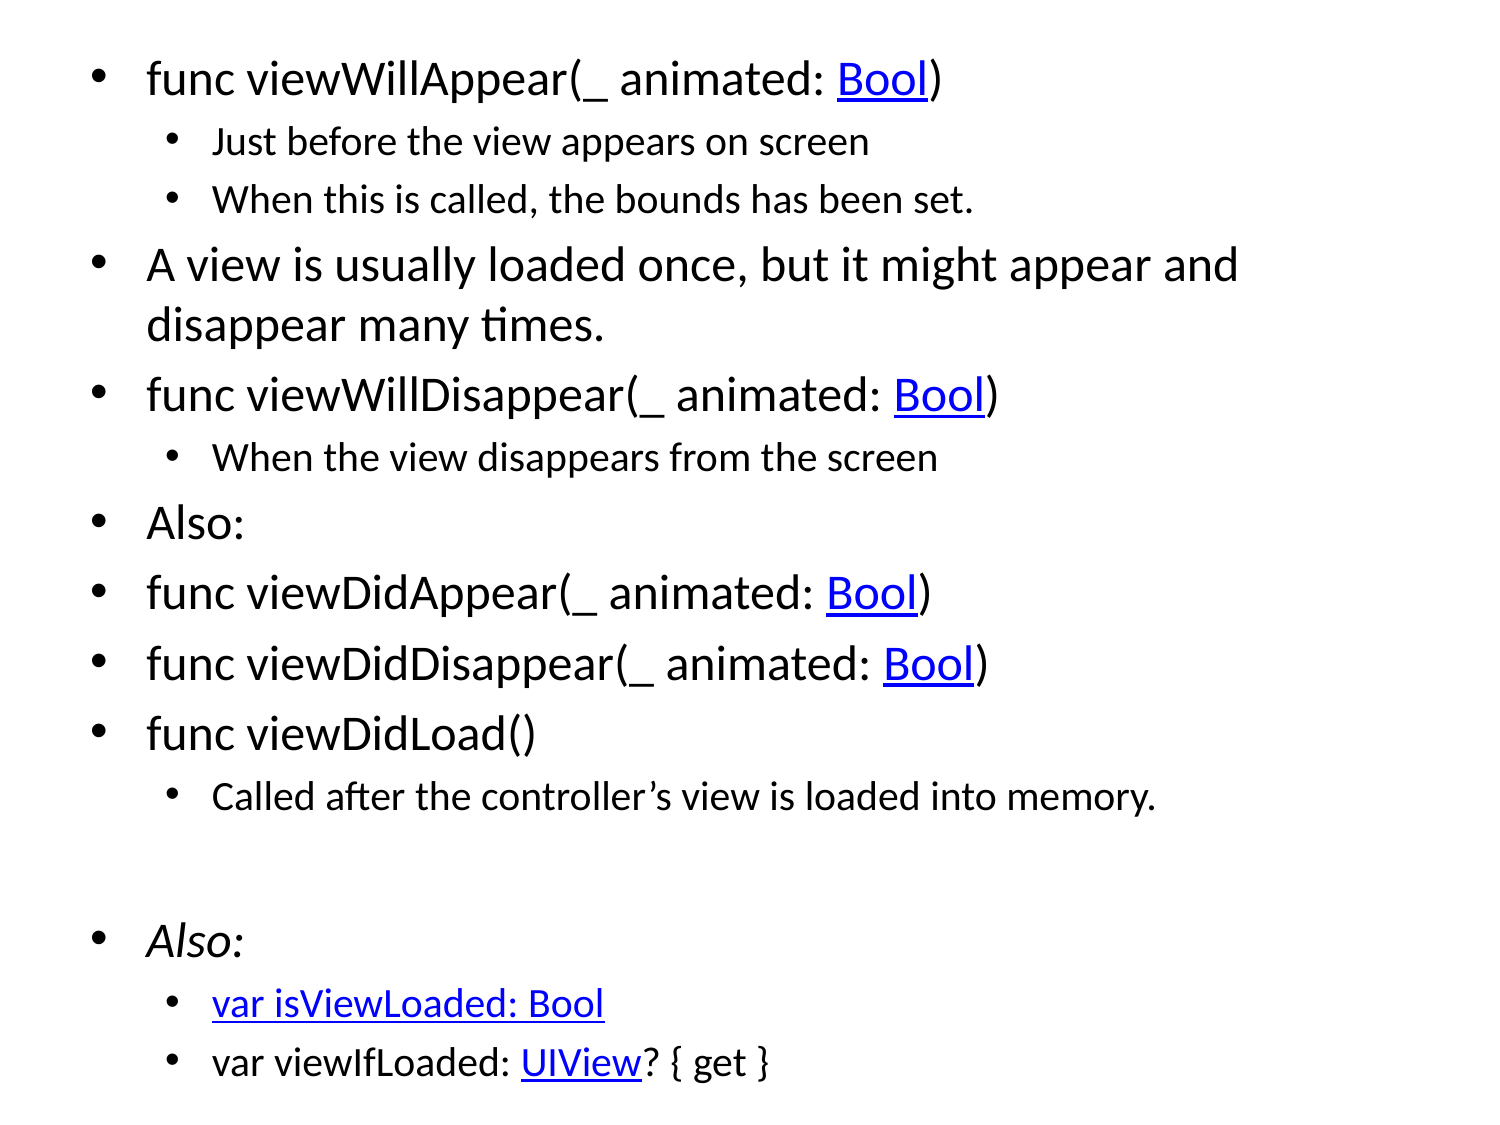

func viewWillAppear(_ animated: Bool)
Just before the view appears on screen
When this is called, the bounds has been set.
A view is usually loaded once, but it might appear and disappear many times.
func viewWillDisappear(_ animated: Bool)
When the view disappears from the screen
Also:
func viewDidAppear(_ animated: Bool)
func viewDidDisappear(_ animated: Bool)
func viewDidLoad()
Called after the controller’s view is loaded into memory.

Also:
var isViewLoaded: Bool
var viewIfLoaded: UIView? { get }